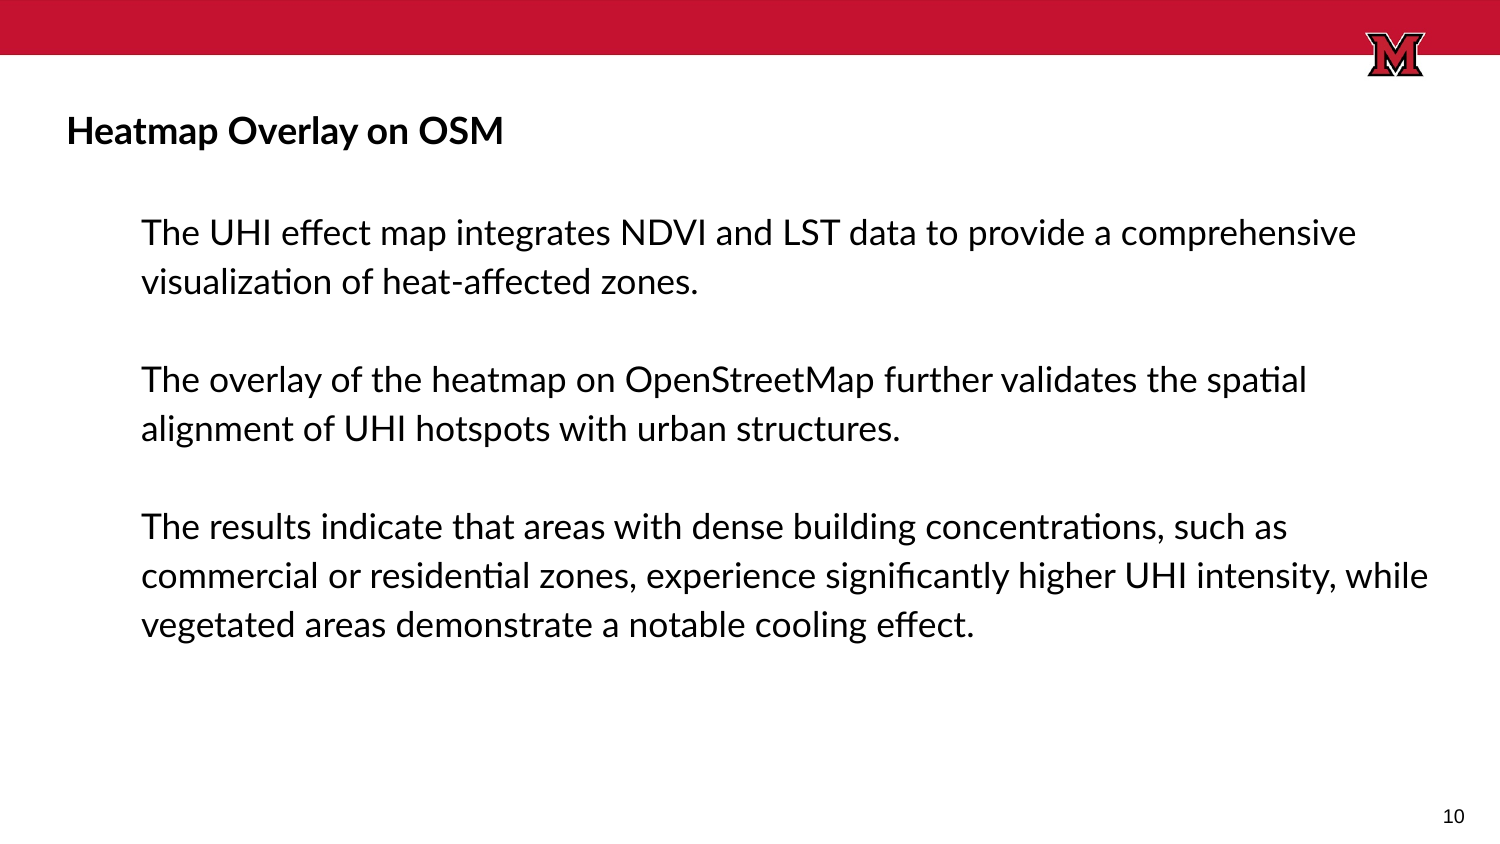

Heatmap Overlay on OSM

The UHI effect map integrates NDVI and LST data to provide a comprehensive visualization of heat-affected zones.
The overlay of the heatmap on OpenStreetMap further validates the spatial alignment of UHI hotspots with urban structures.
The results indicate that areas with dense building concentrations, such as commercial or residential zones, experience significantly higher UHI intensity, while vegetated areas demonstrate a notable cooling effect.

10